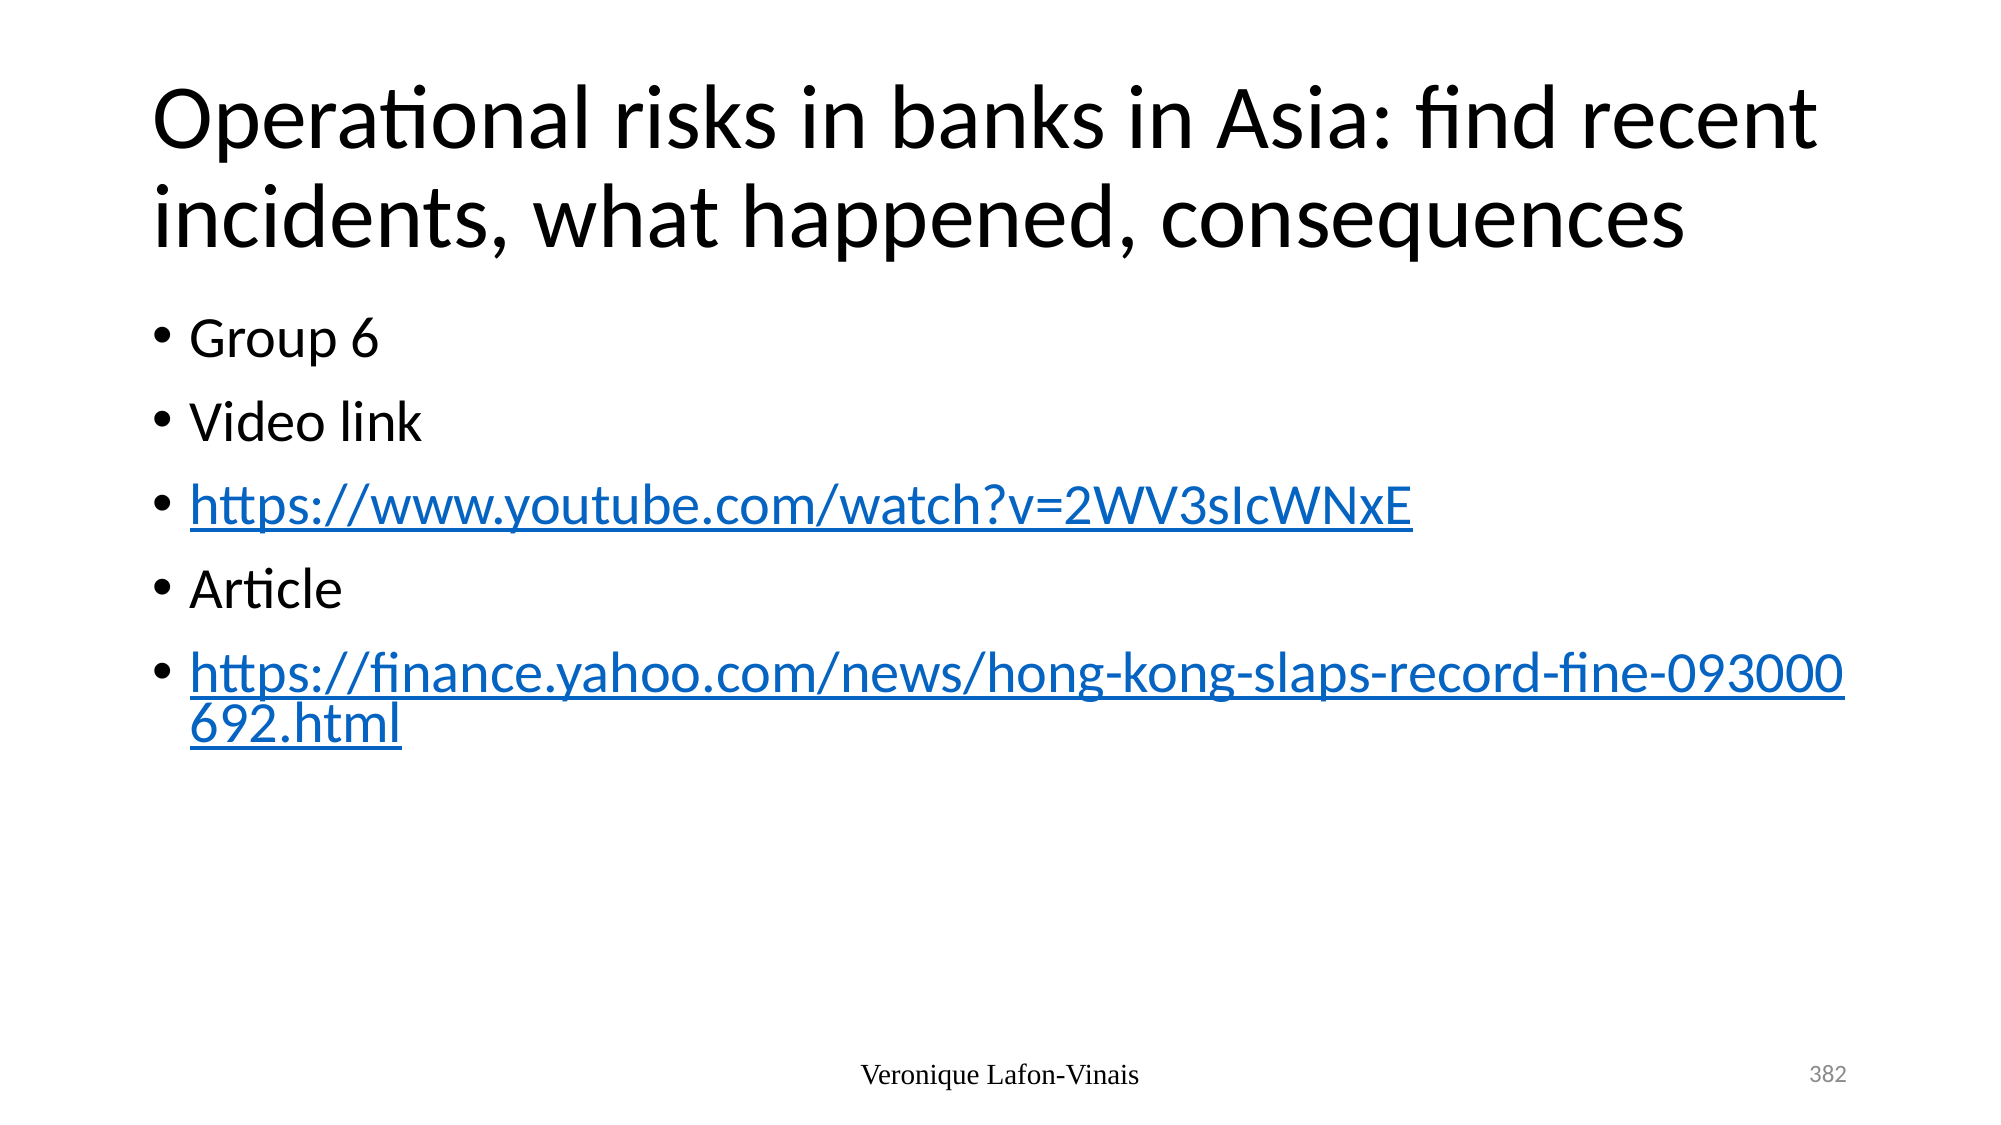

# Operational risks in banks in Asia: find recent incidents, what happened, consequences
Group 6
Video link
https://www.youtube.com/watch?v=2WV3sIcWNxE
Article
https://finance.yahoo.com/news/hong-kong-slaps-record-fine-093000692.html

382
Veronique Lafon-Vinais